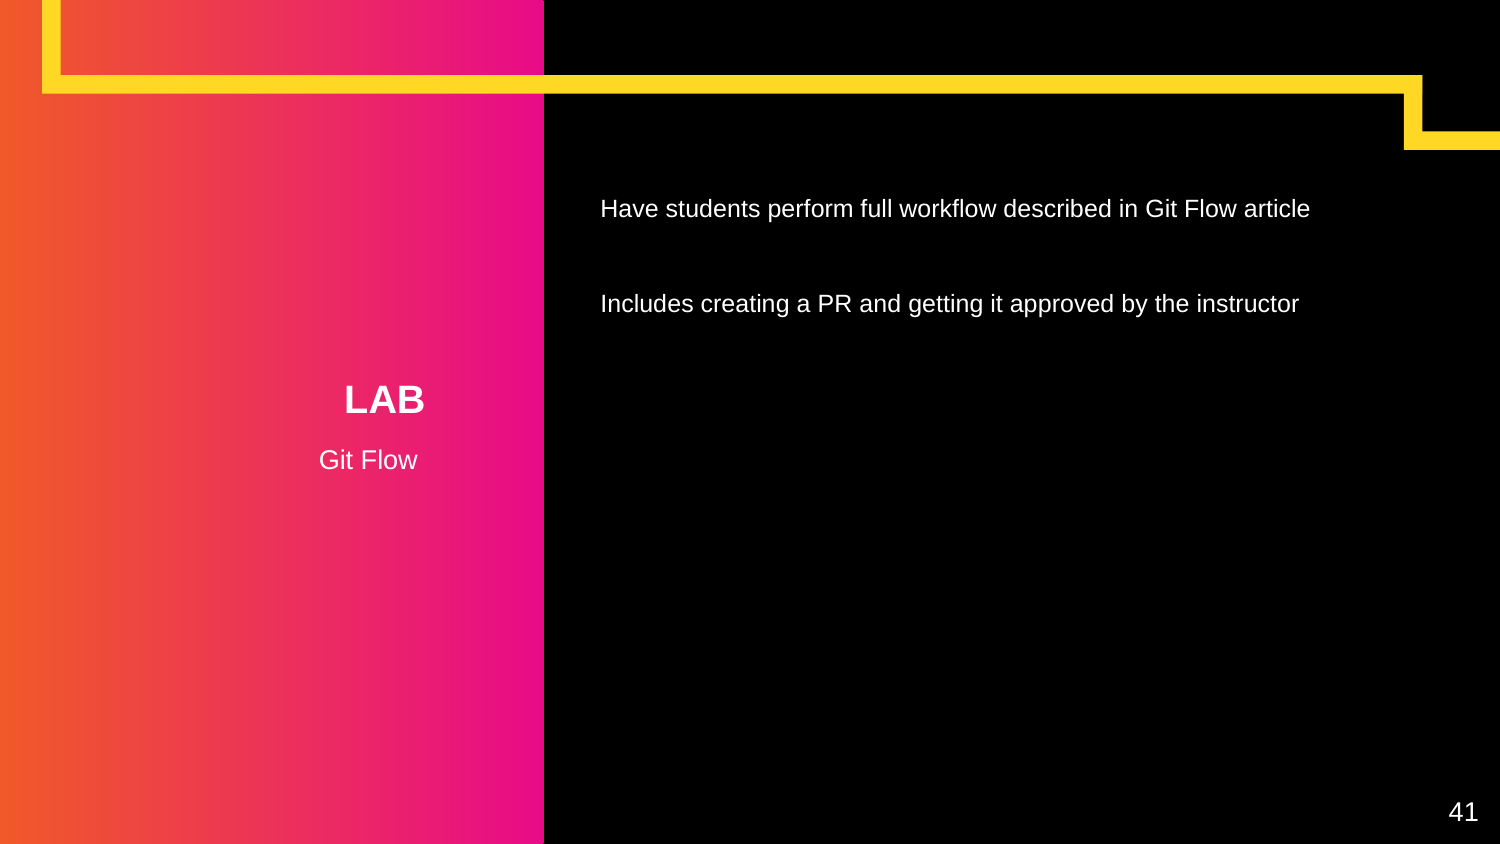

Have students perform full workflow described in Git Flow article

Includes creating a PR and getting it approved by the instructor
# LAB
Git Flow
41